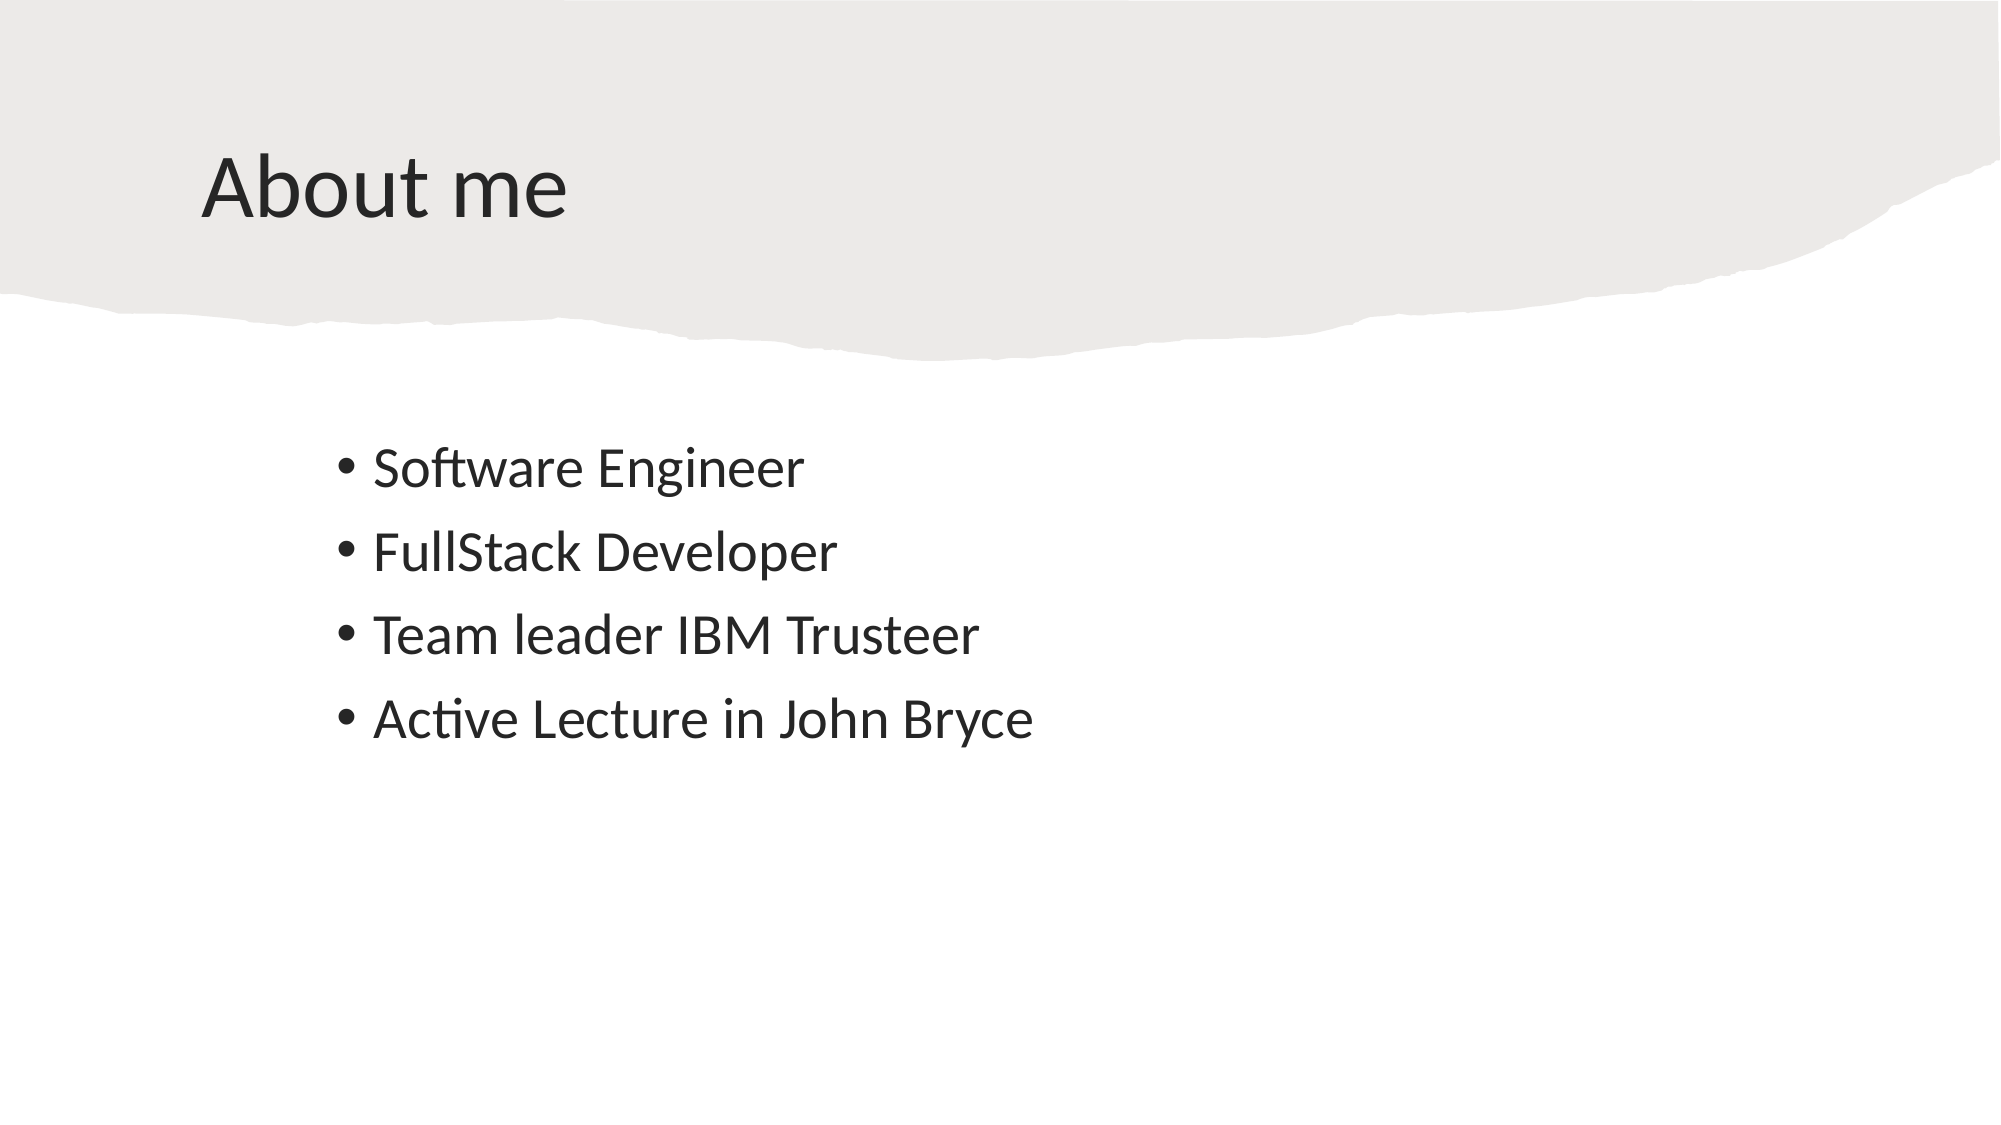

# About me
Software Engineer
FullStack Developer
Team leader IBM Trusteer
Active Lecture in John Bryce